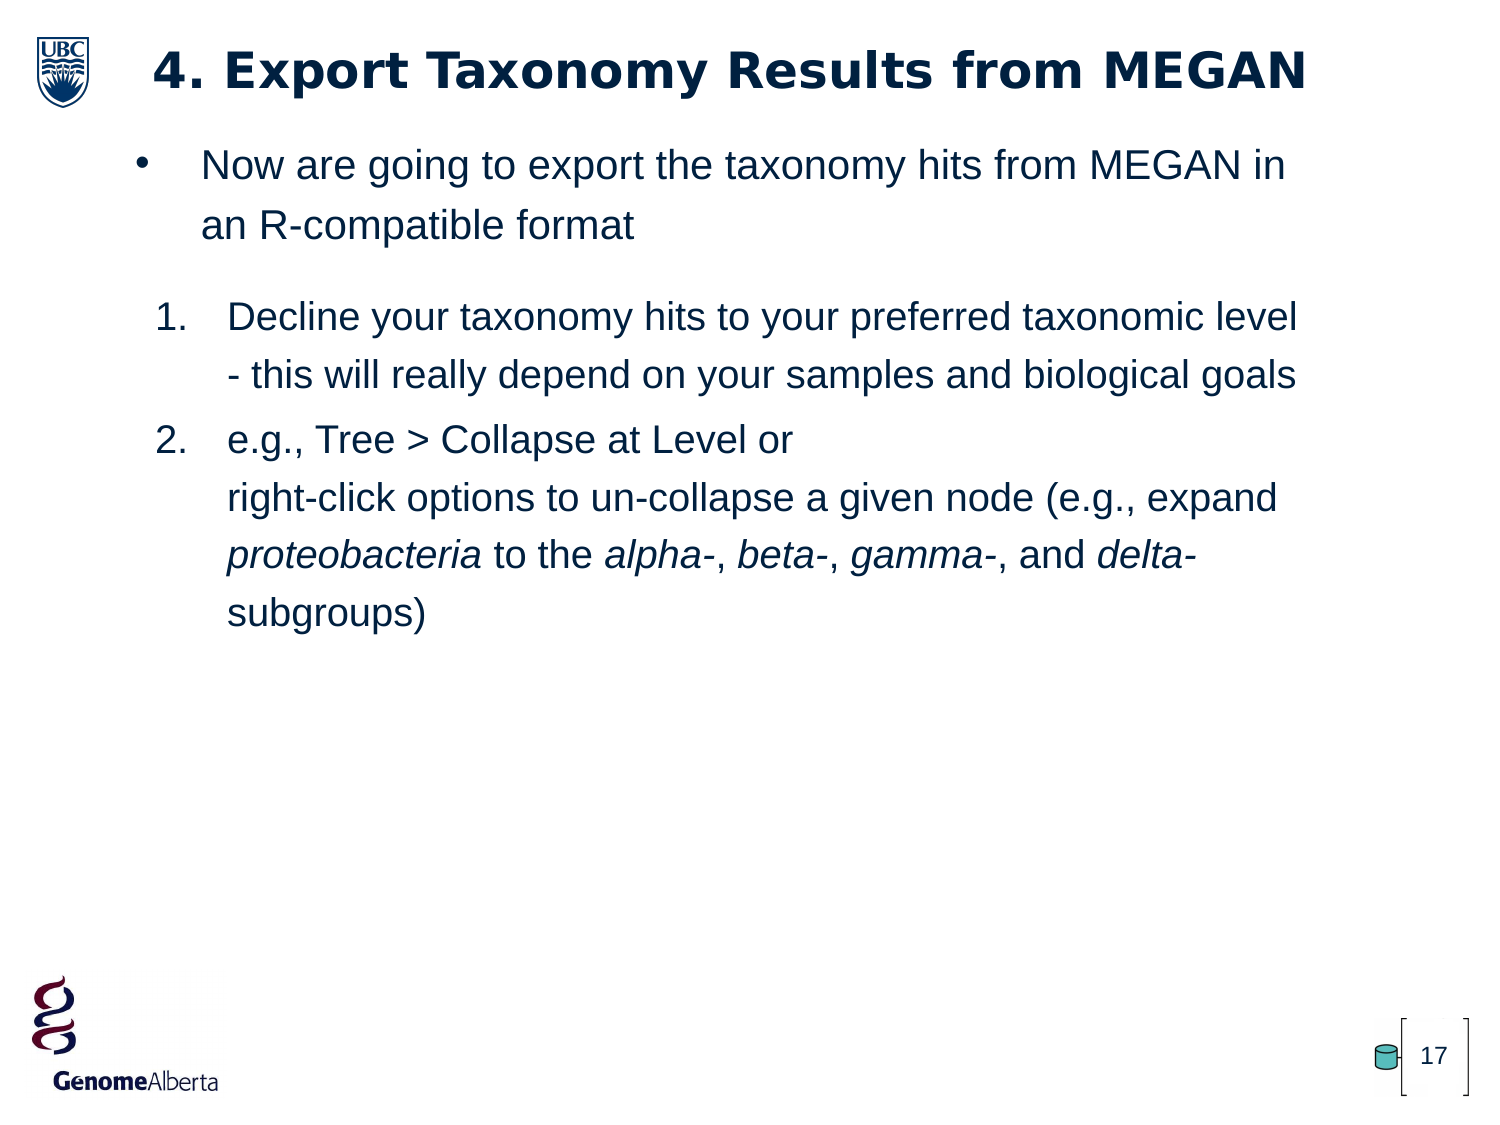

4. Export Taxonomy Results from MEGAN
Now are going to export the taxonomy hits from MEGAN in an R-compatible format
Decline your taxonomy hits to your preferred taxonomic level
- this will really depend on your samples and biological goals
e.g., Tree > Collapse at Level or
right-click options to un-collapse a given node (e.g., expand proteobacteria to the alpha-, beta-, gamma-, and delta- subgroups)
17